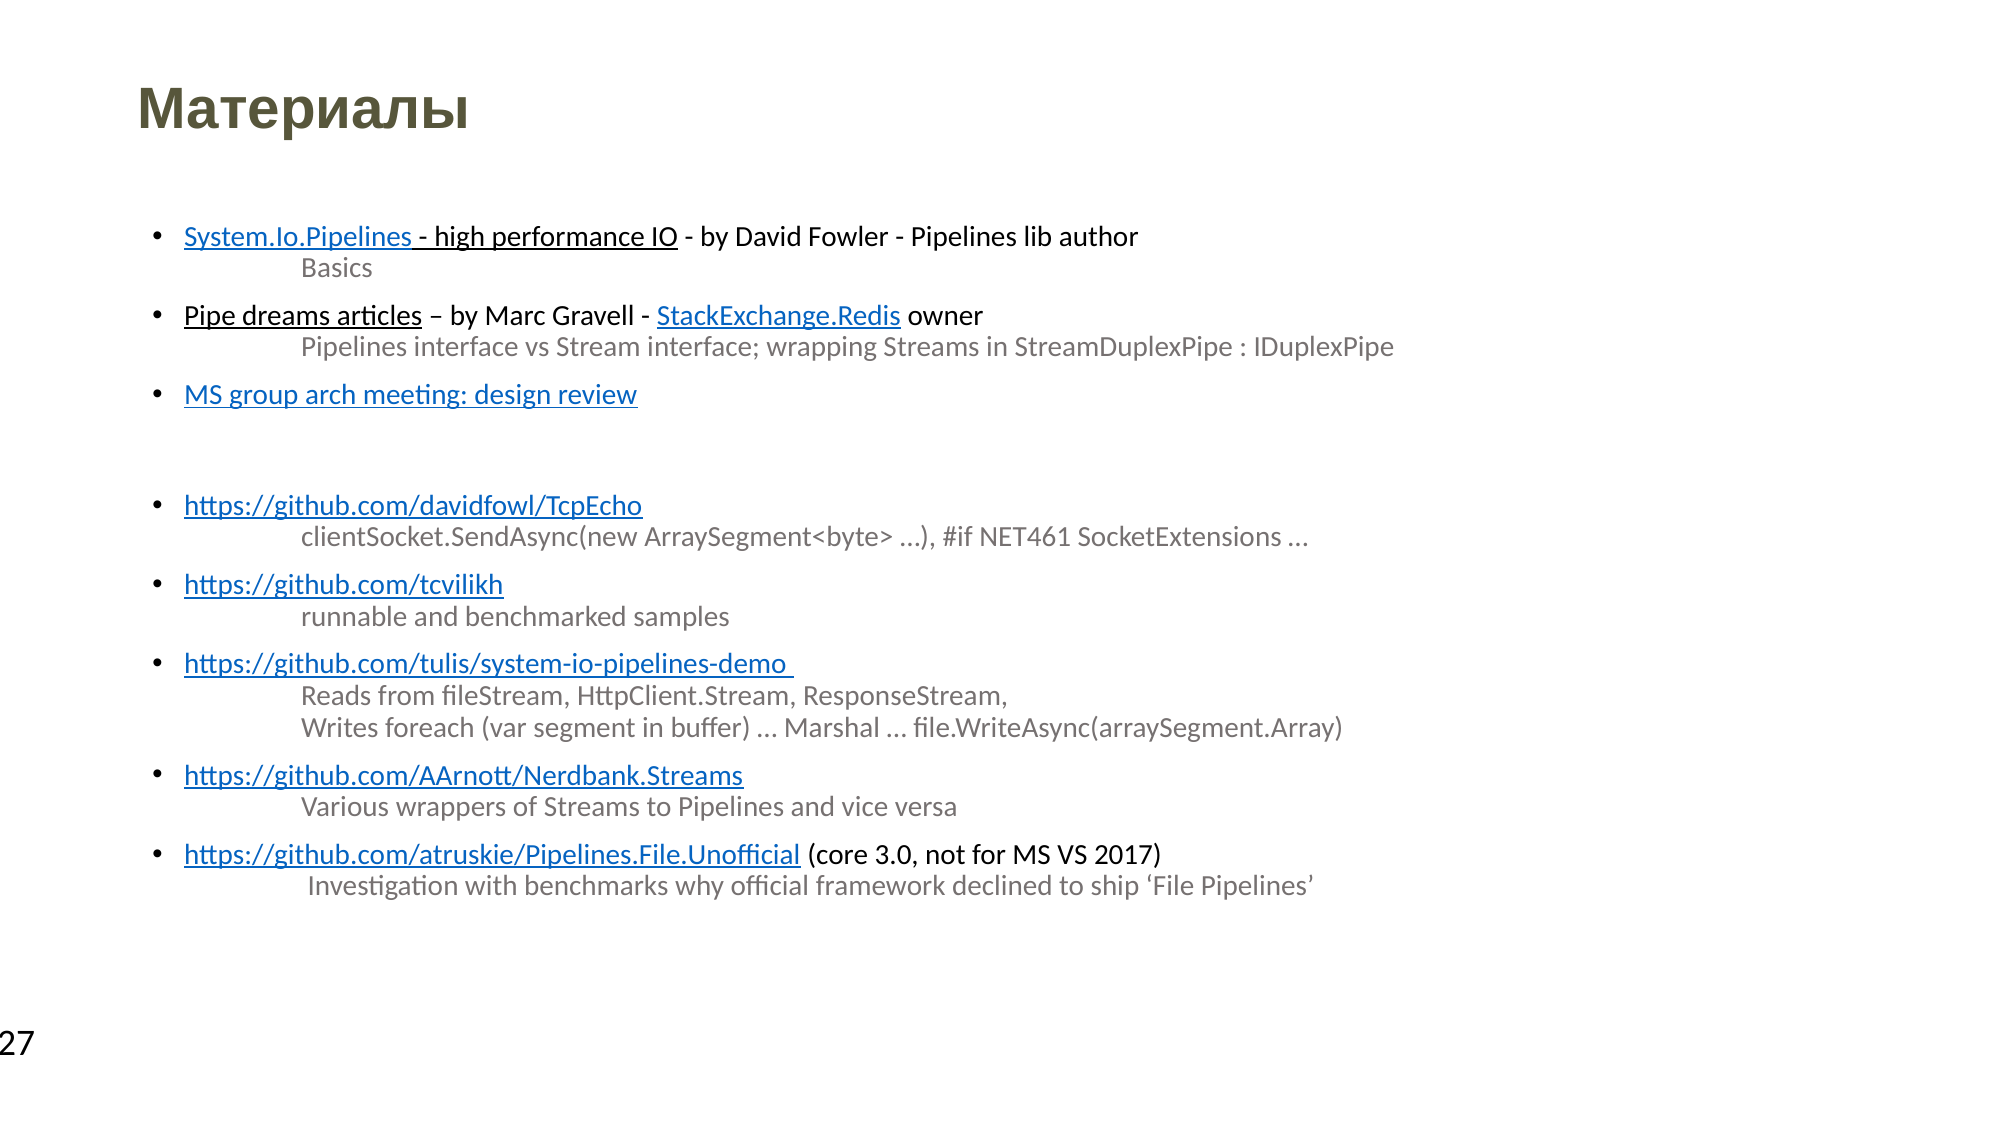

Материалы
System.Io.Pipelines - high performance IO - by David Fowler - Pipelines lib author
	Basics
Pipe dreams articles – by Marc Gravell - StackExchange.Redis owner
	Pipelines interface vs Stream interface; wrapping Streams in StreamDuplexPipe : IDuplexPipe
MS group arch meeting: design review
https://github.com/davidfowl/TcpEcho
	clientSocket.SendAsync(new ArraySegment<byte> …), #if NET461 SocketExtensions …
https://github.com/tcvilikh
	runnable and benchmarked samples
https://github.com/tulis/system-io-pipelines-demo
	Reads from fileStream, HttpClient.Stream, ResponseStream,
	Writes foreach (var segment in buffer) … Marshal … file.WriteAsync(arraySegment.Array)
https://github.com/AArnott/Nerdbank.Streams
	Various wrappers of Streams to Pipelines and vice versa
https://github.com/atruskie/Pipelines.File.Unofficial (core 3.0, not for MS VS 2017)
	 Investigation with benchmarks why official framework declined to ship ‘File Pipelines’
27